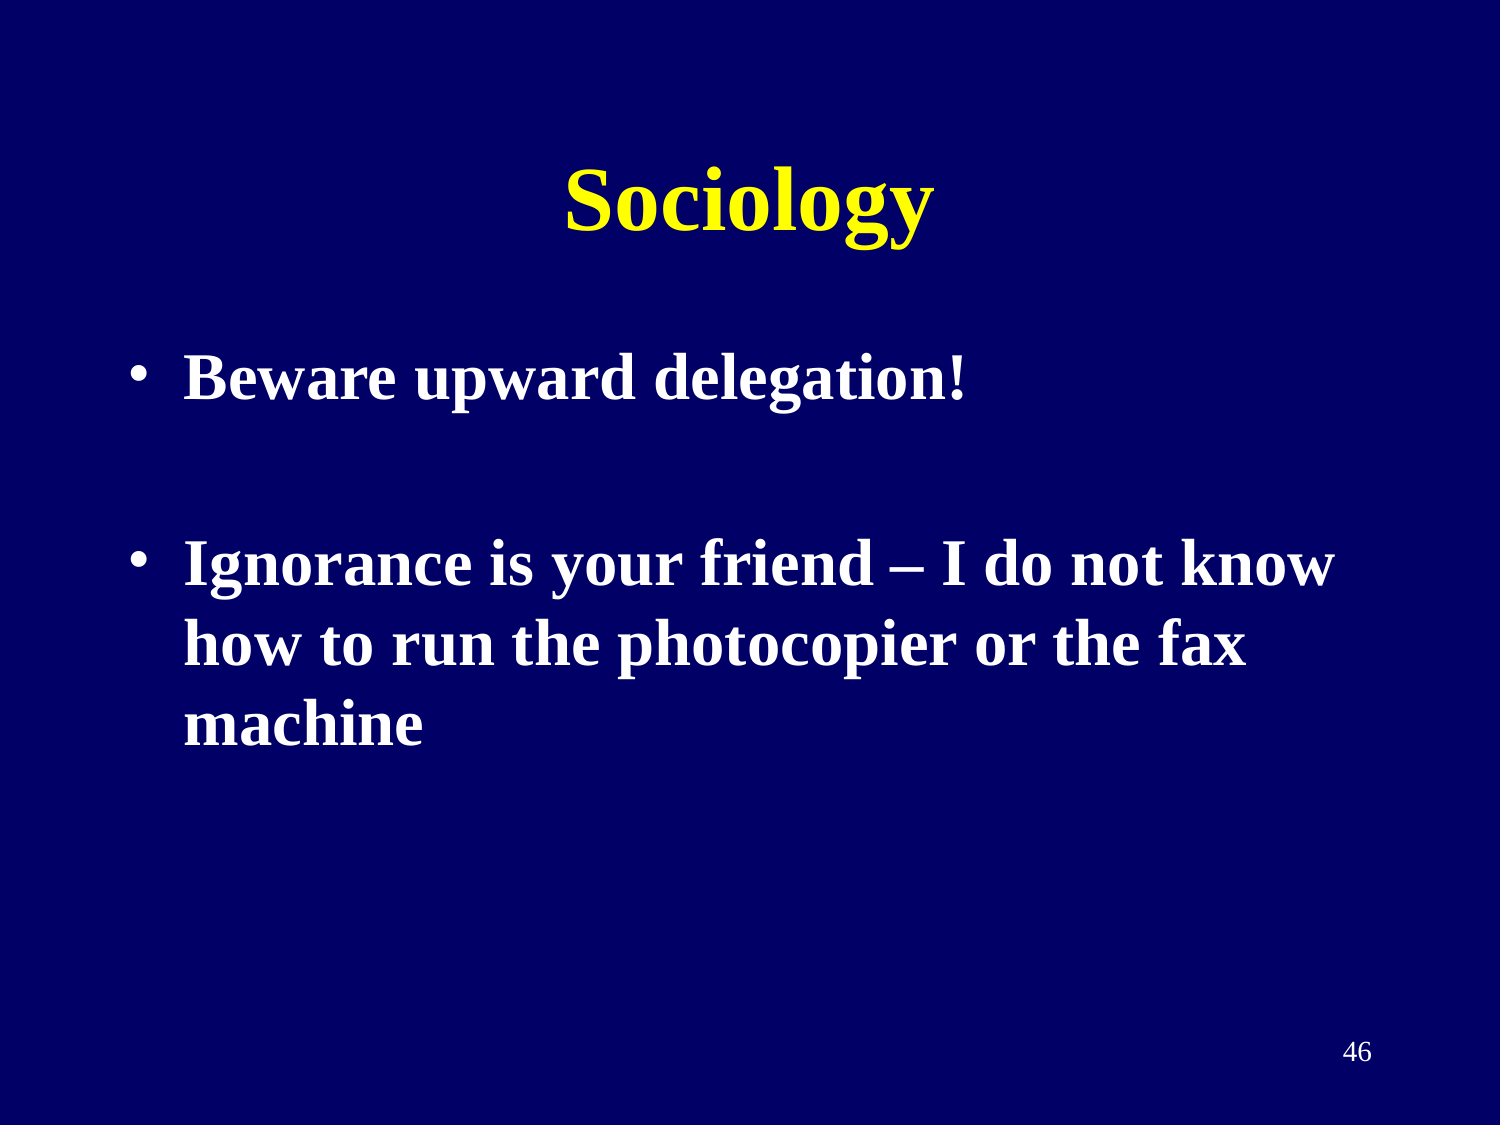

# Sociology
Beware upward delegation!

Ignorance is your friend – I do not know how to run the photocopier or the fax machine
46